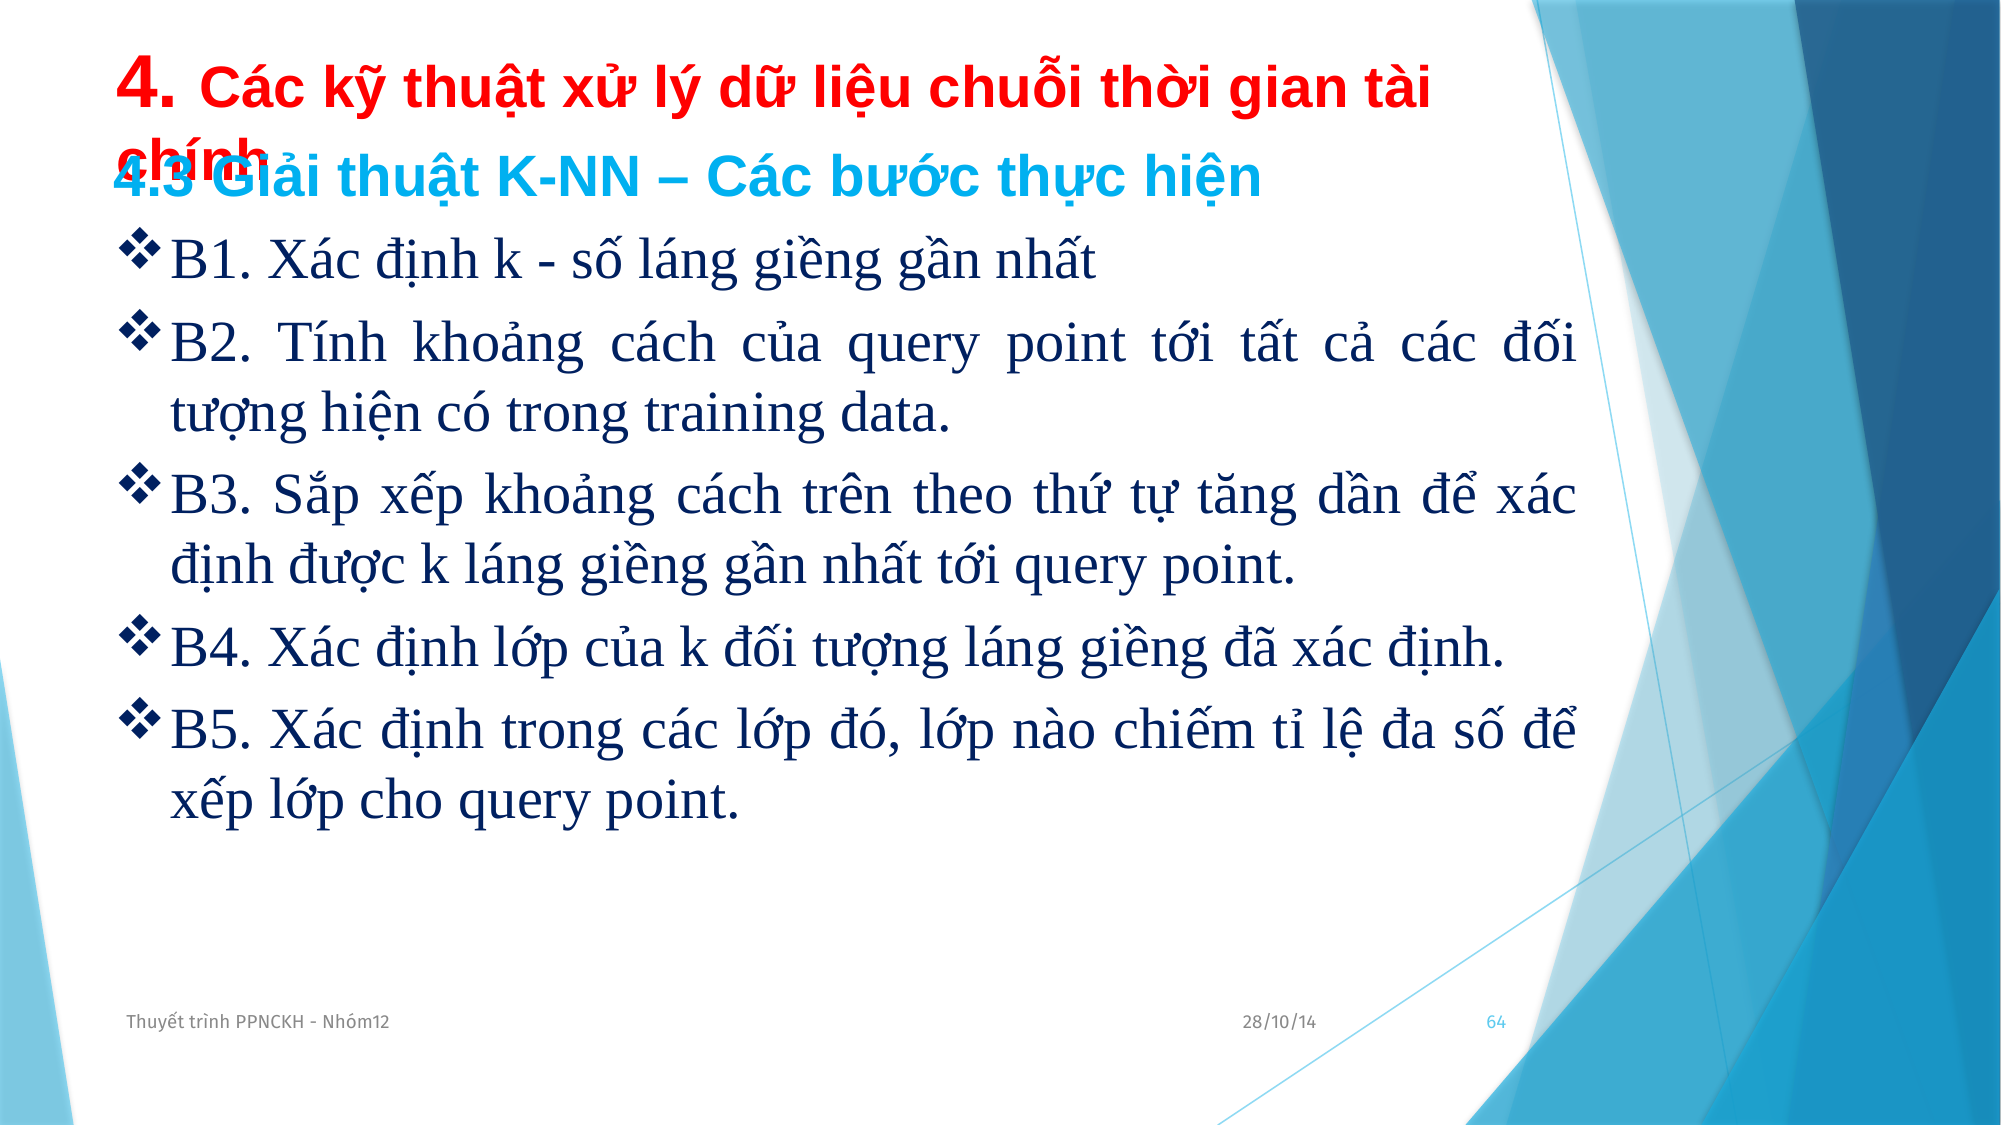

# 4. Các kỹ thuật xử lý dữ liệu chuỗi thời gian tài chính
4.3 Giải thuật K-NN – Các bước thực hiện
B1. Xác định k - số láng giềng gần nhất
B2. Tính khoảng cách của query point tới tất cả các đối tượng hiện có trong training data.
B3. Sắp xếp khoảng cách trên theo thứ tự tăng dần để xác định được k láng giềng gần nhất tới query point.
B4. Xác định lớp của k đối tượng láng giềng đã xác định.
B5. Xác định trong các lớp đó, lớp nào chiếm tỉ lệ đa số để xếp lớp cho query point.

Thuyết trình PPNCKH - Nhóm12
28/10/14
64